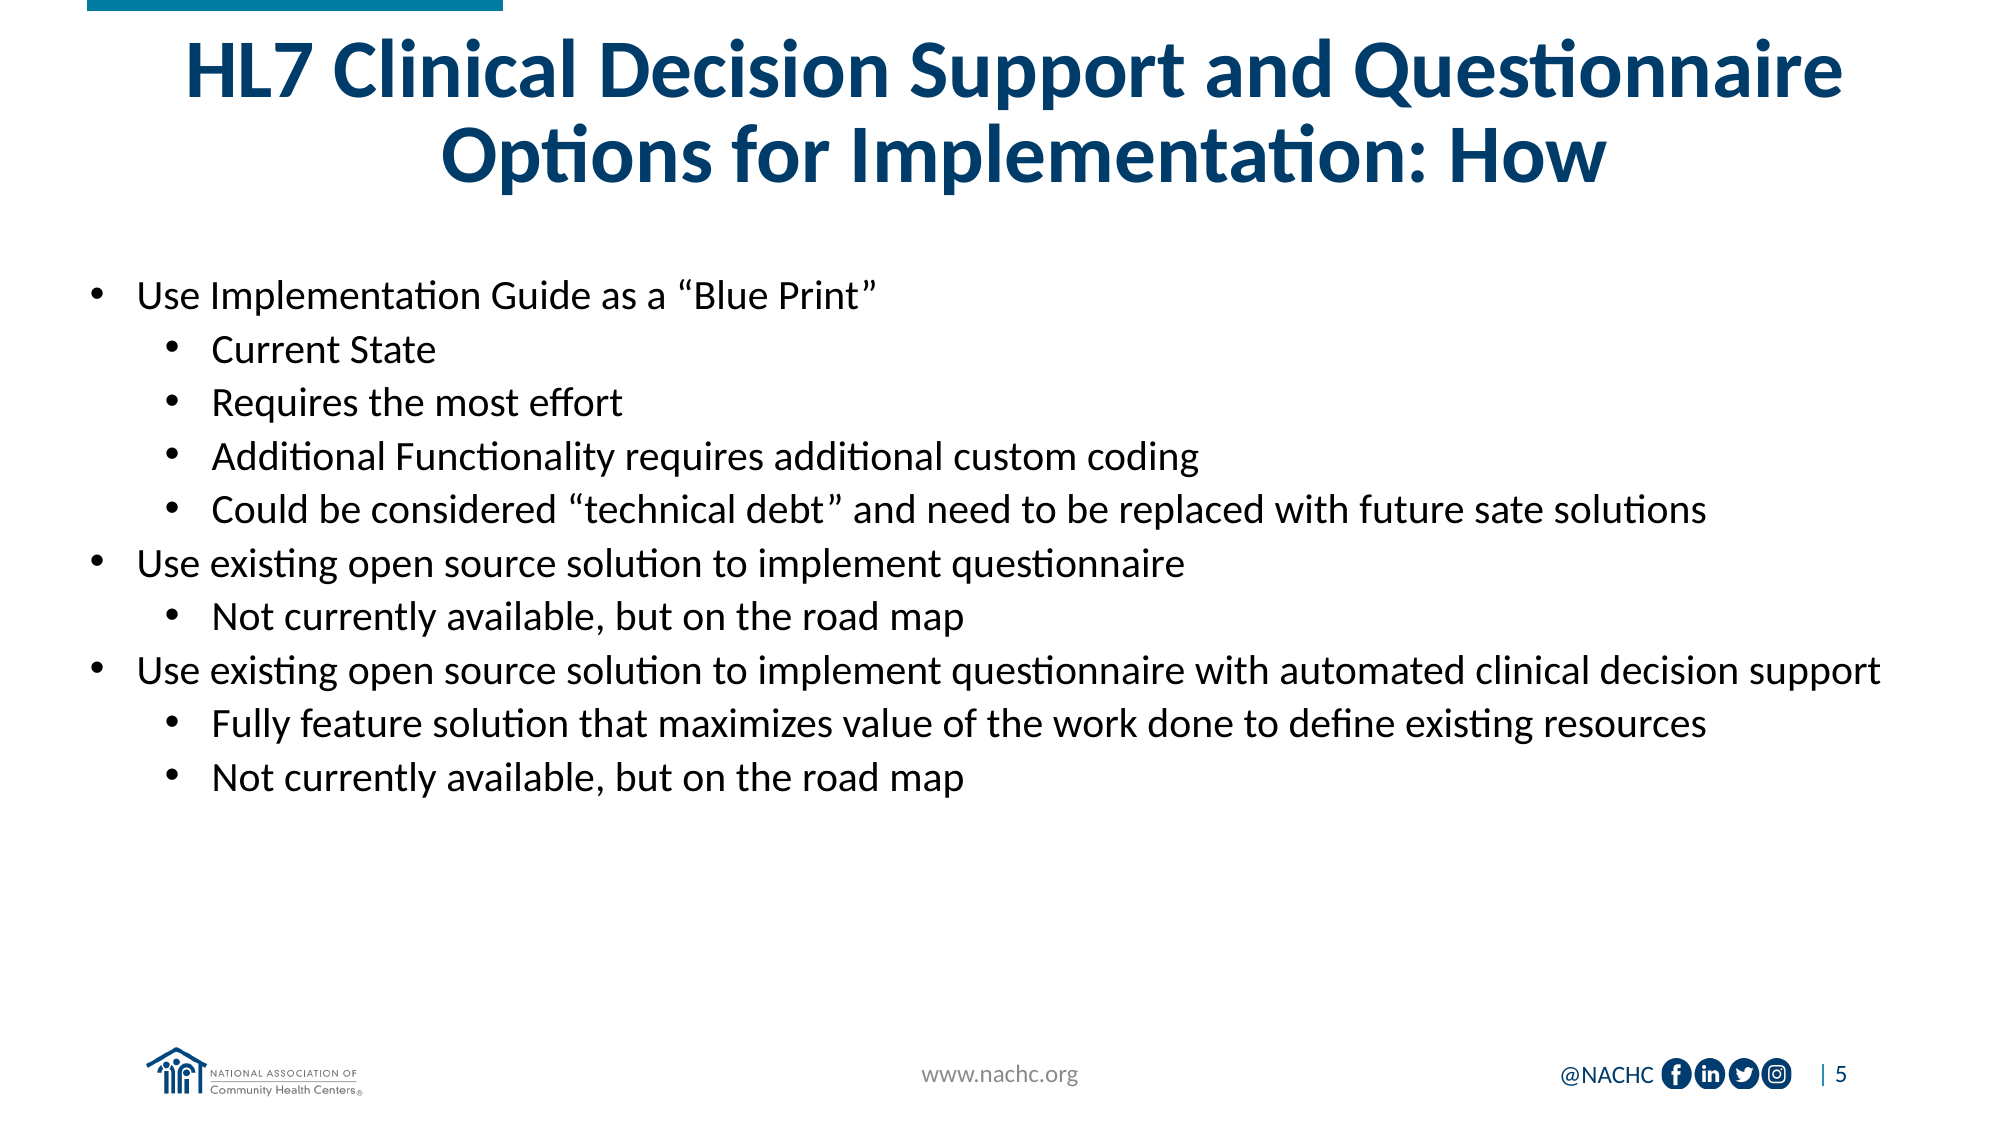

# HL7 Clinical Decision Support and Questionnaire Options for Implementation: How
Use Implementation Guide as a “Blue Print”
Current State
Requires the most effort
Additional Functionality requires additional custom coding
Could be considered “technical debt” and need to be replaced with future sate solutions
Use existing open source solution to implement questionnaire
Not currently available, but on the road map
Use existing open source solution to implement questionnaire with automated clinical decision support
Fully feature solution that maximizes value of the work done to define existing resources
Not currently available, but on the road map

www.nachc.org
| 5